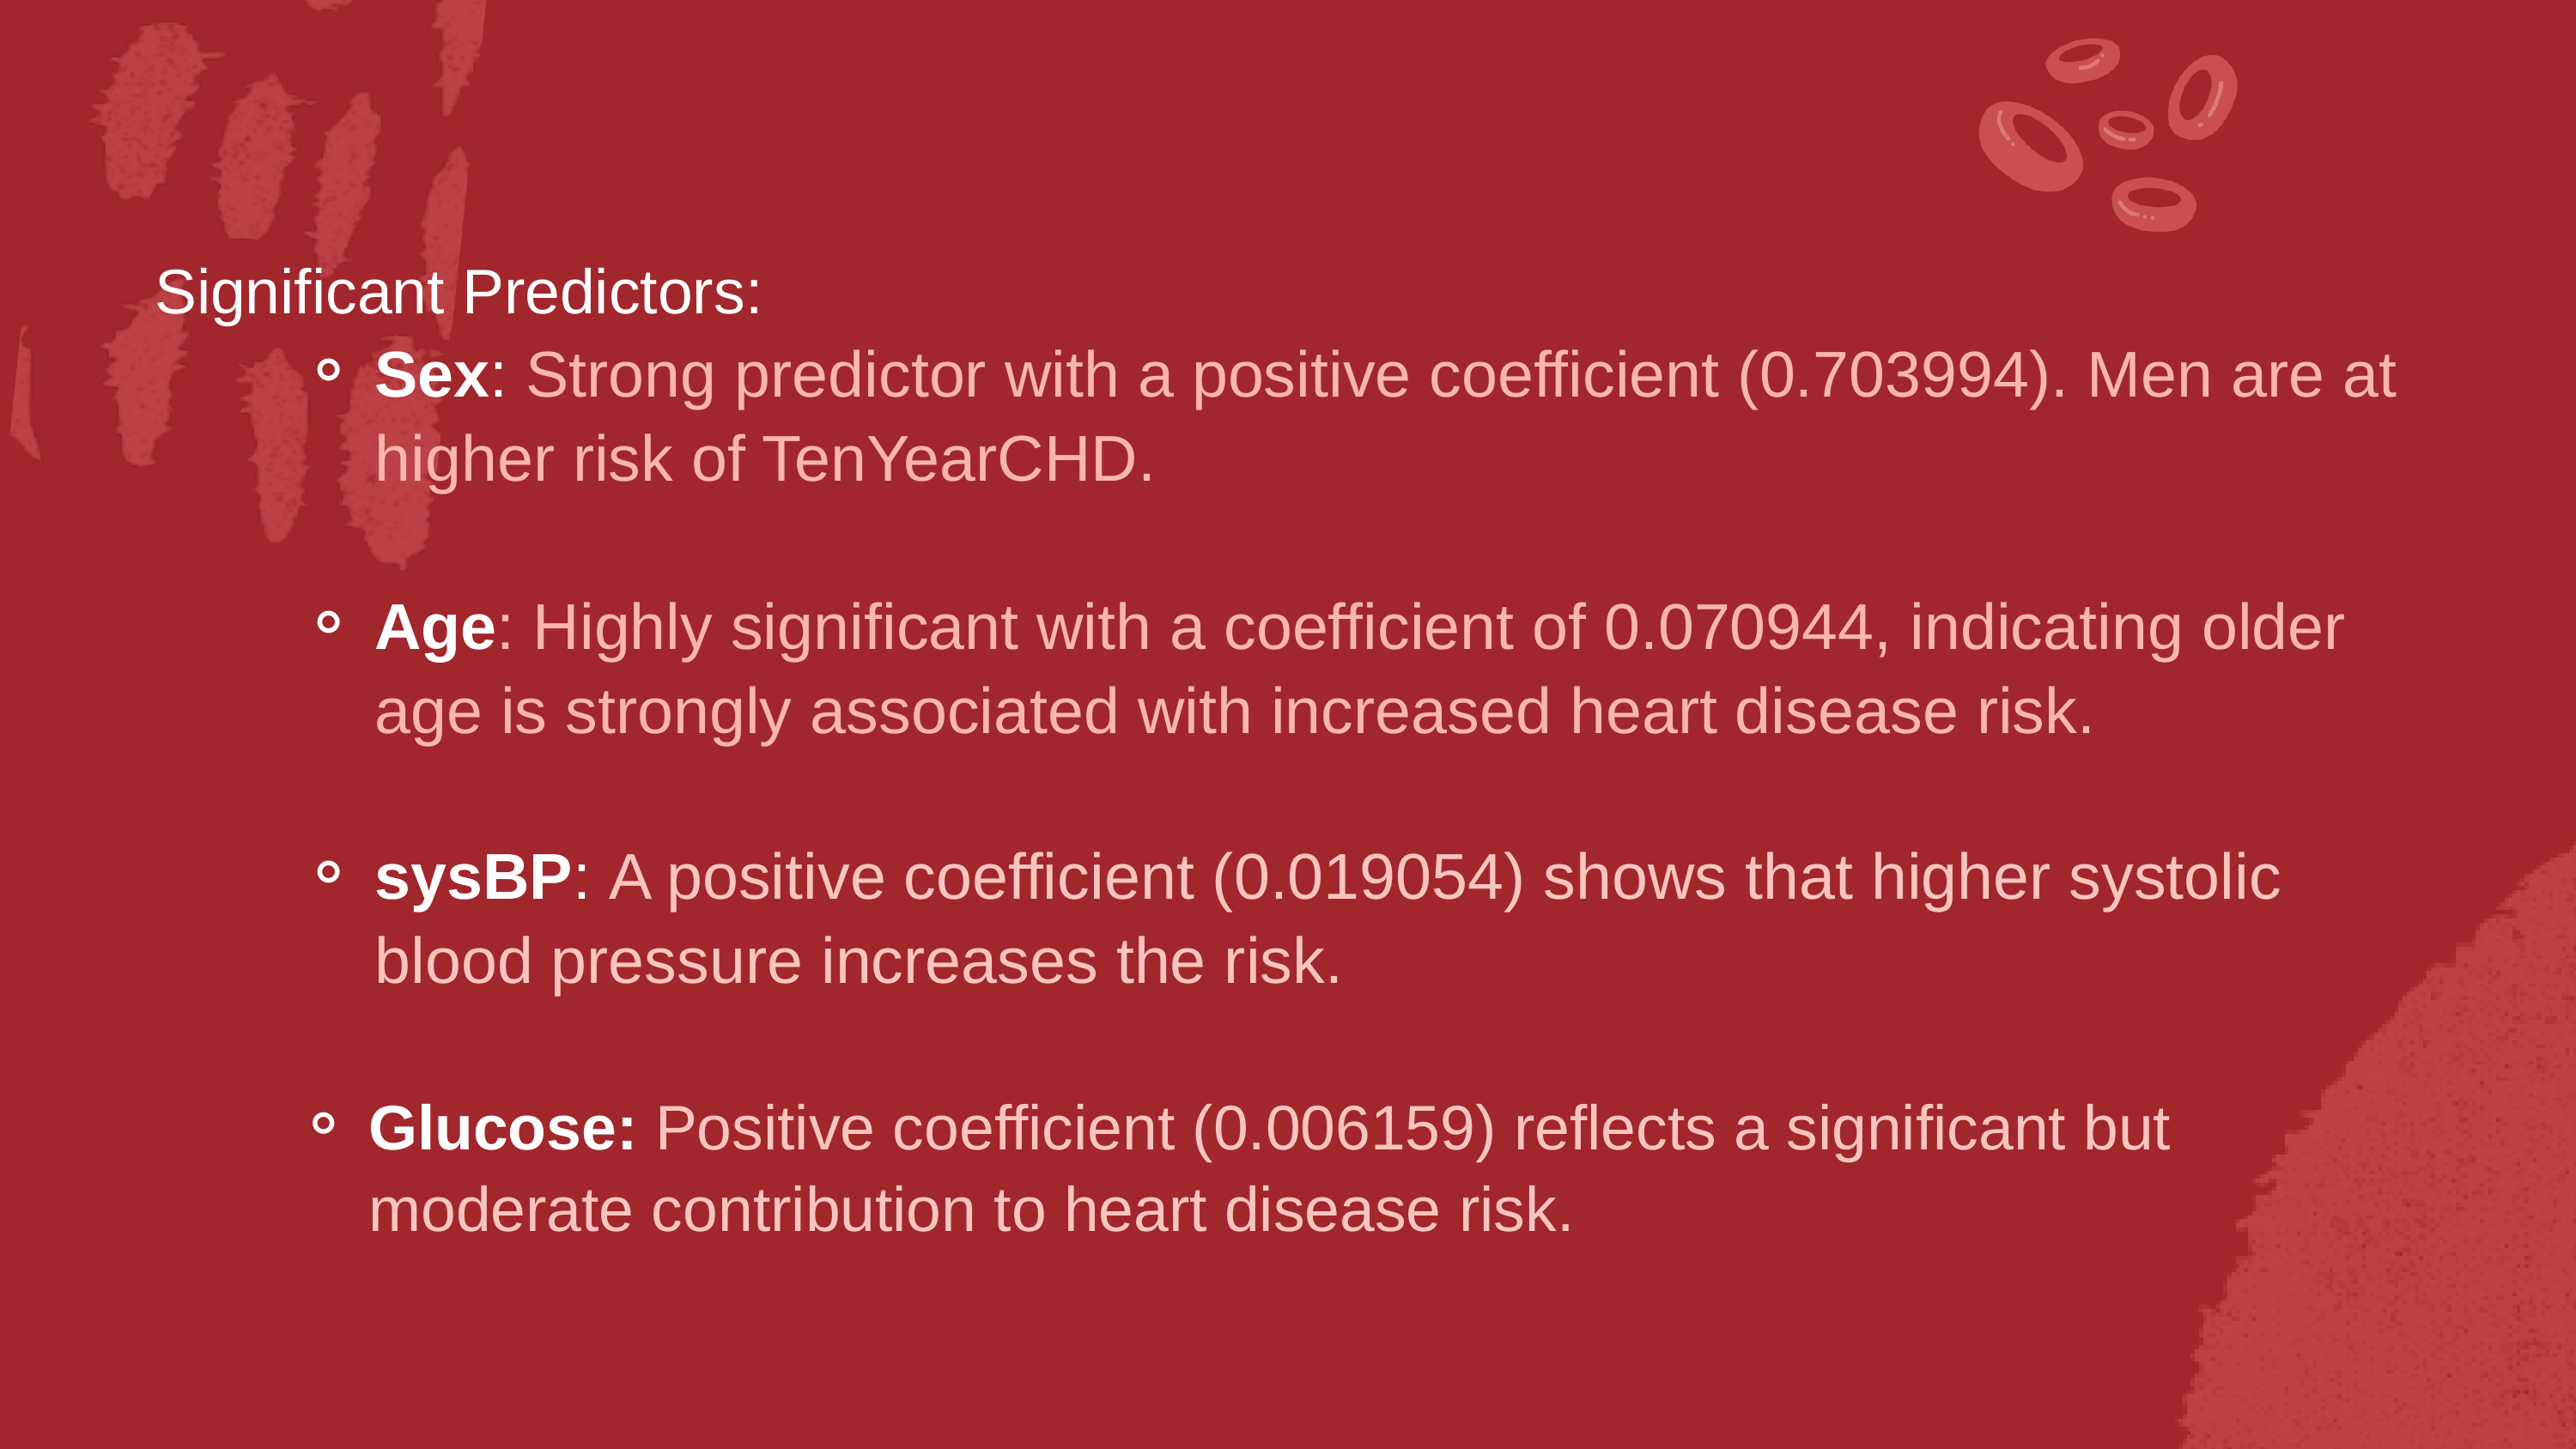

LOGISTIC REGRESSION
Significant Predictors:
Sex: Strong predictor with a positive coefficient (0.703994). Men are at higher risk of TenYearCHD.

Age: Highly significant with a coefficient of 0.070944, indicating older age is strongly associated with increased heart disease risk.

sysBP: A positive coefficient (0.019054) shows that higher systolic blood pressure increases the risk.

Glucose: Positive coefficient (0.006159) reflects a significant but moderate contribution to heart disease risk.